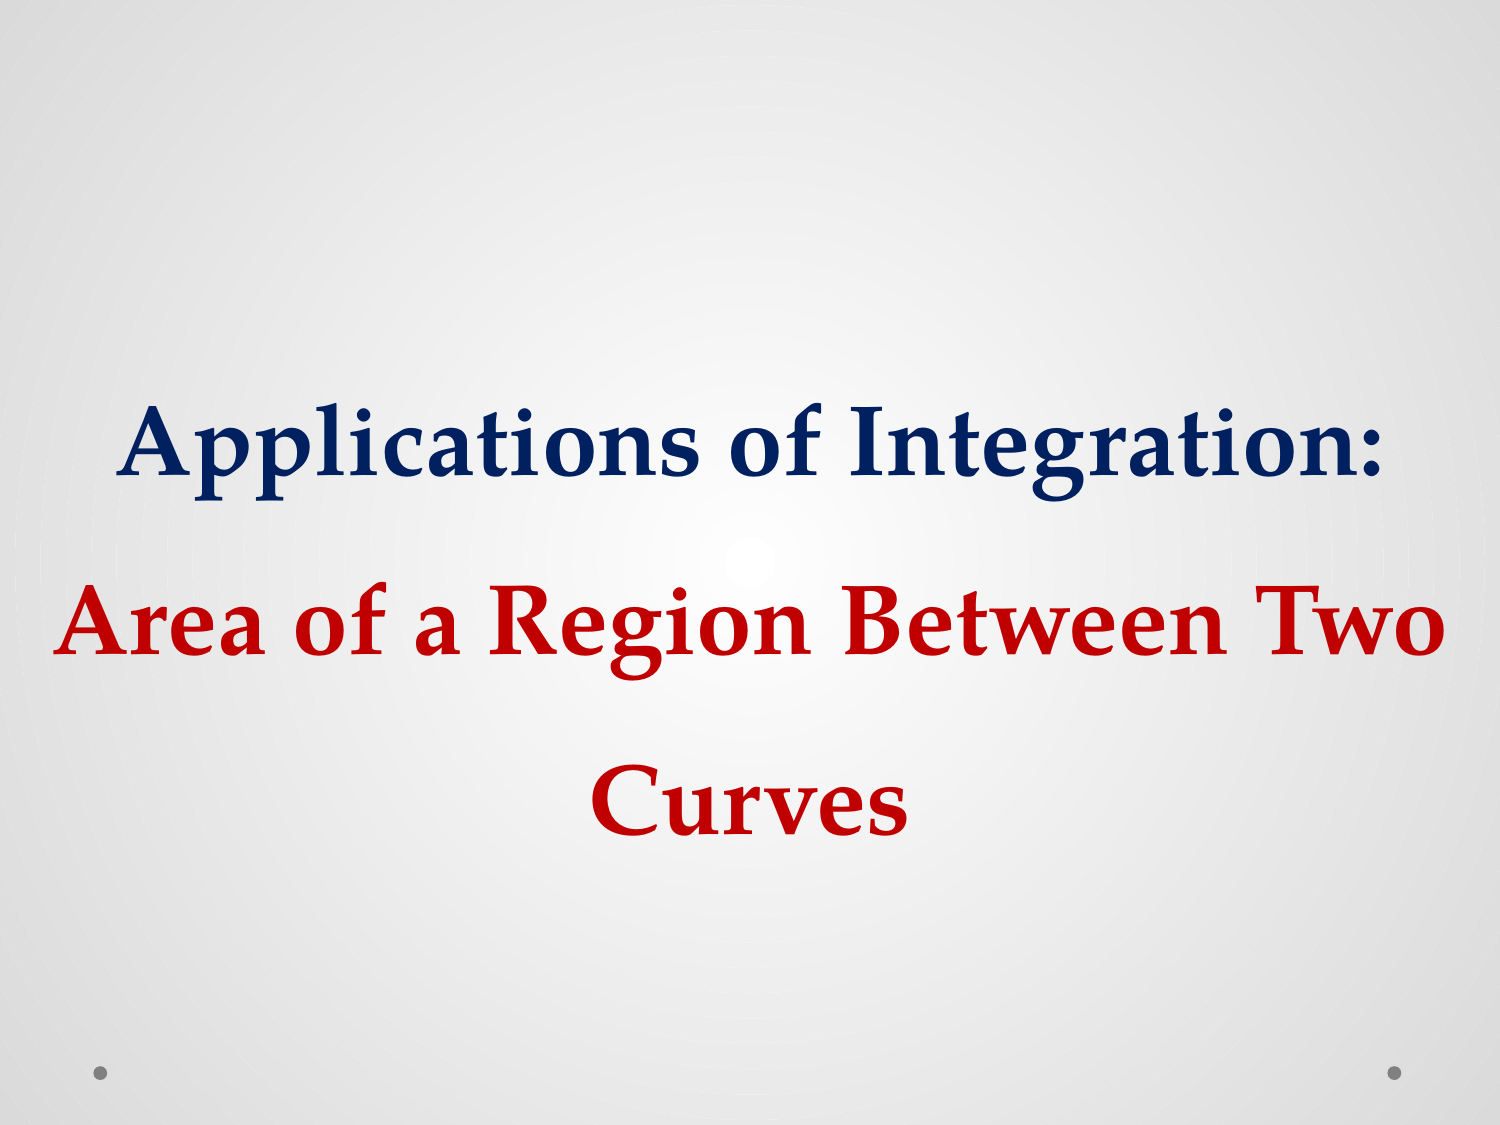

Applications of Integration:
Area of a Region Between Two Curves